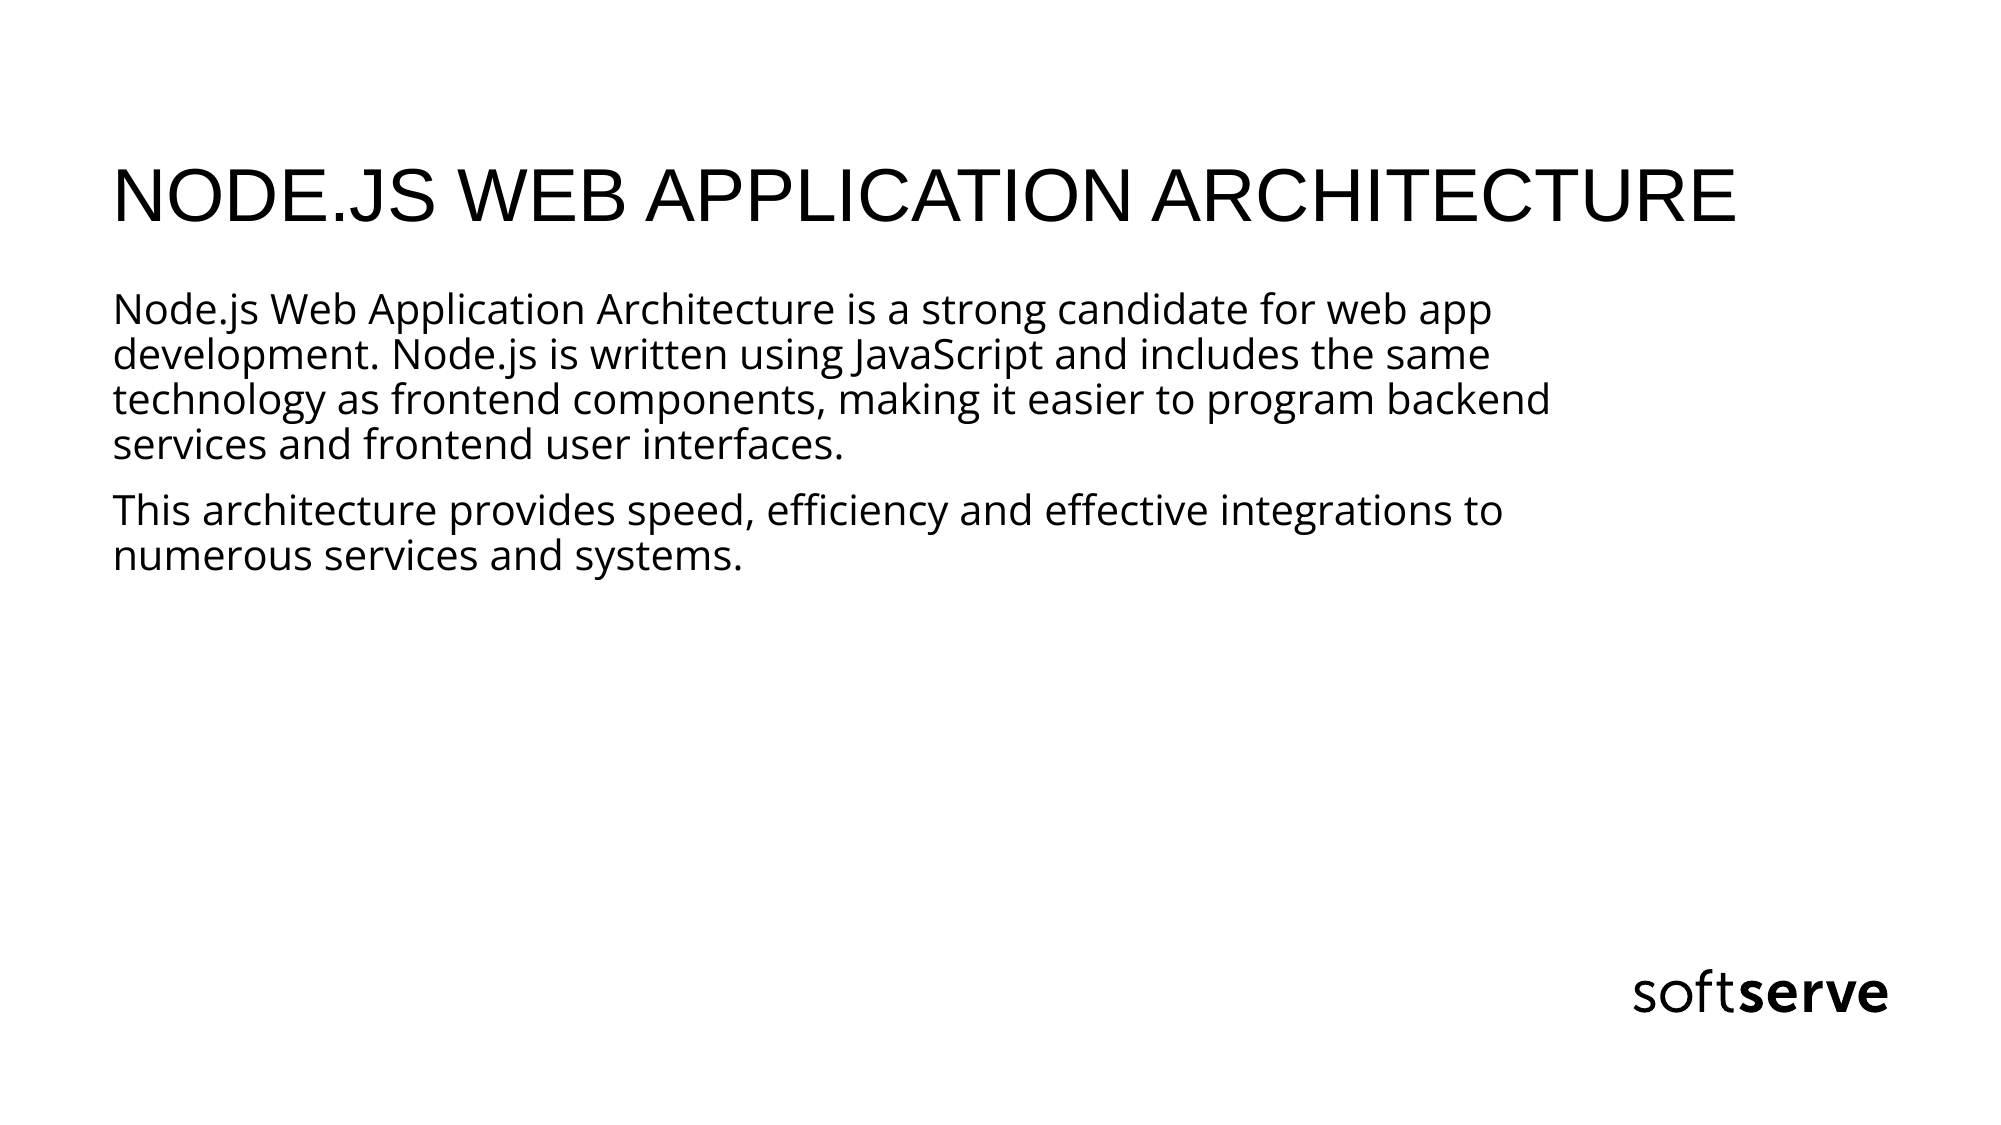

NODE.JS WEB APPLICATION ARCHITECTURE
Node.js Web Application Architecture is a strong candidate for web app development. Node.js is written using JavaScript and includes the same technology as frontend components, making it easier to program backend services and frontend user interfaces.
This architecture provides speed, efficiency and effective integrations to numerous services and systems.